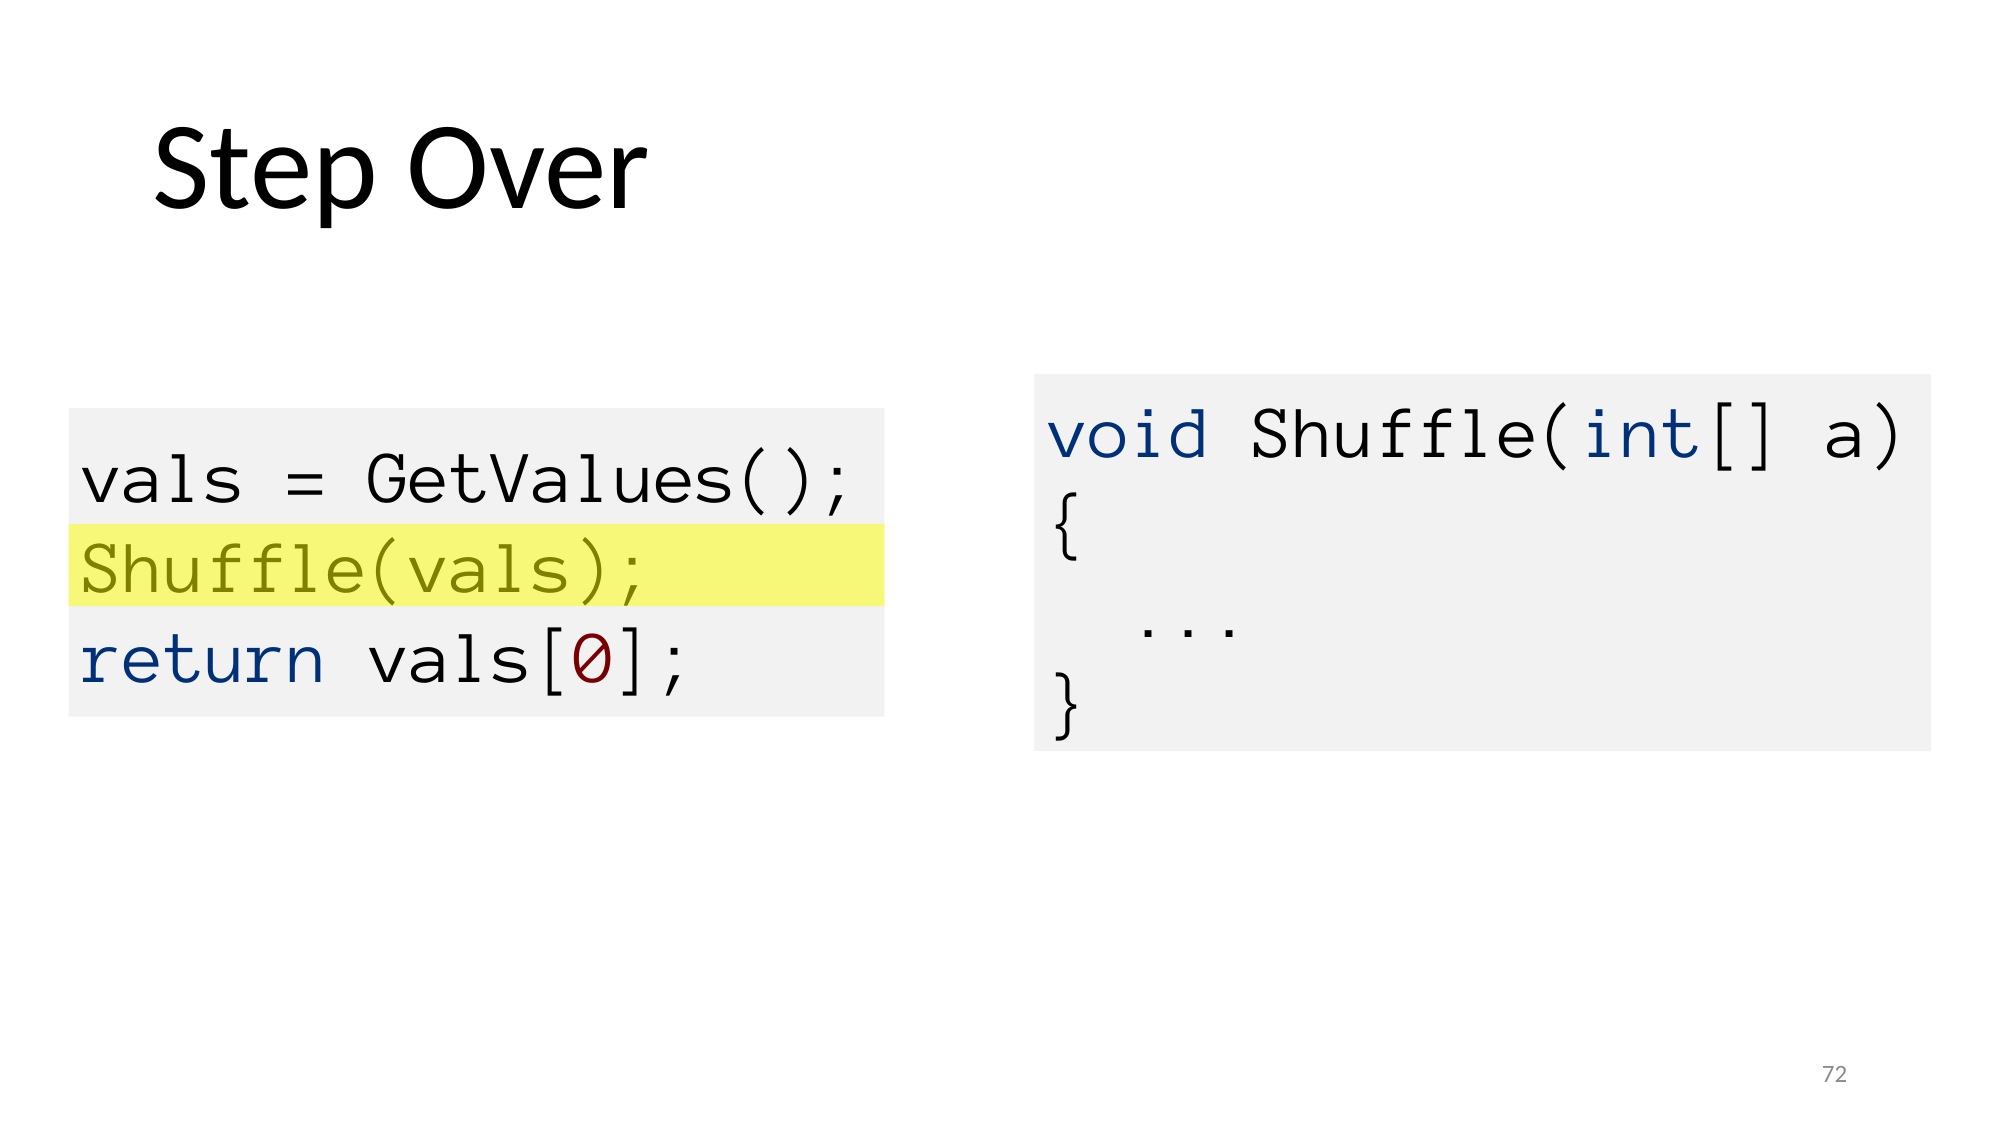

# Step Over
void Shuffle(int[] a)
{
  ...
}
vals = GetValues();
Shuffle(vals);
return vals[0];

72